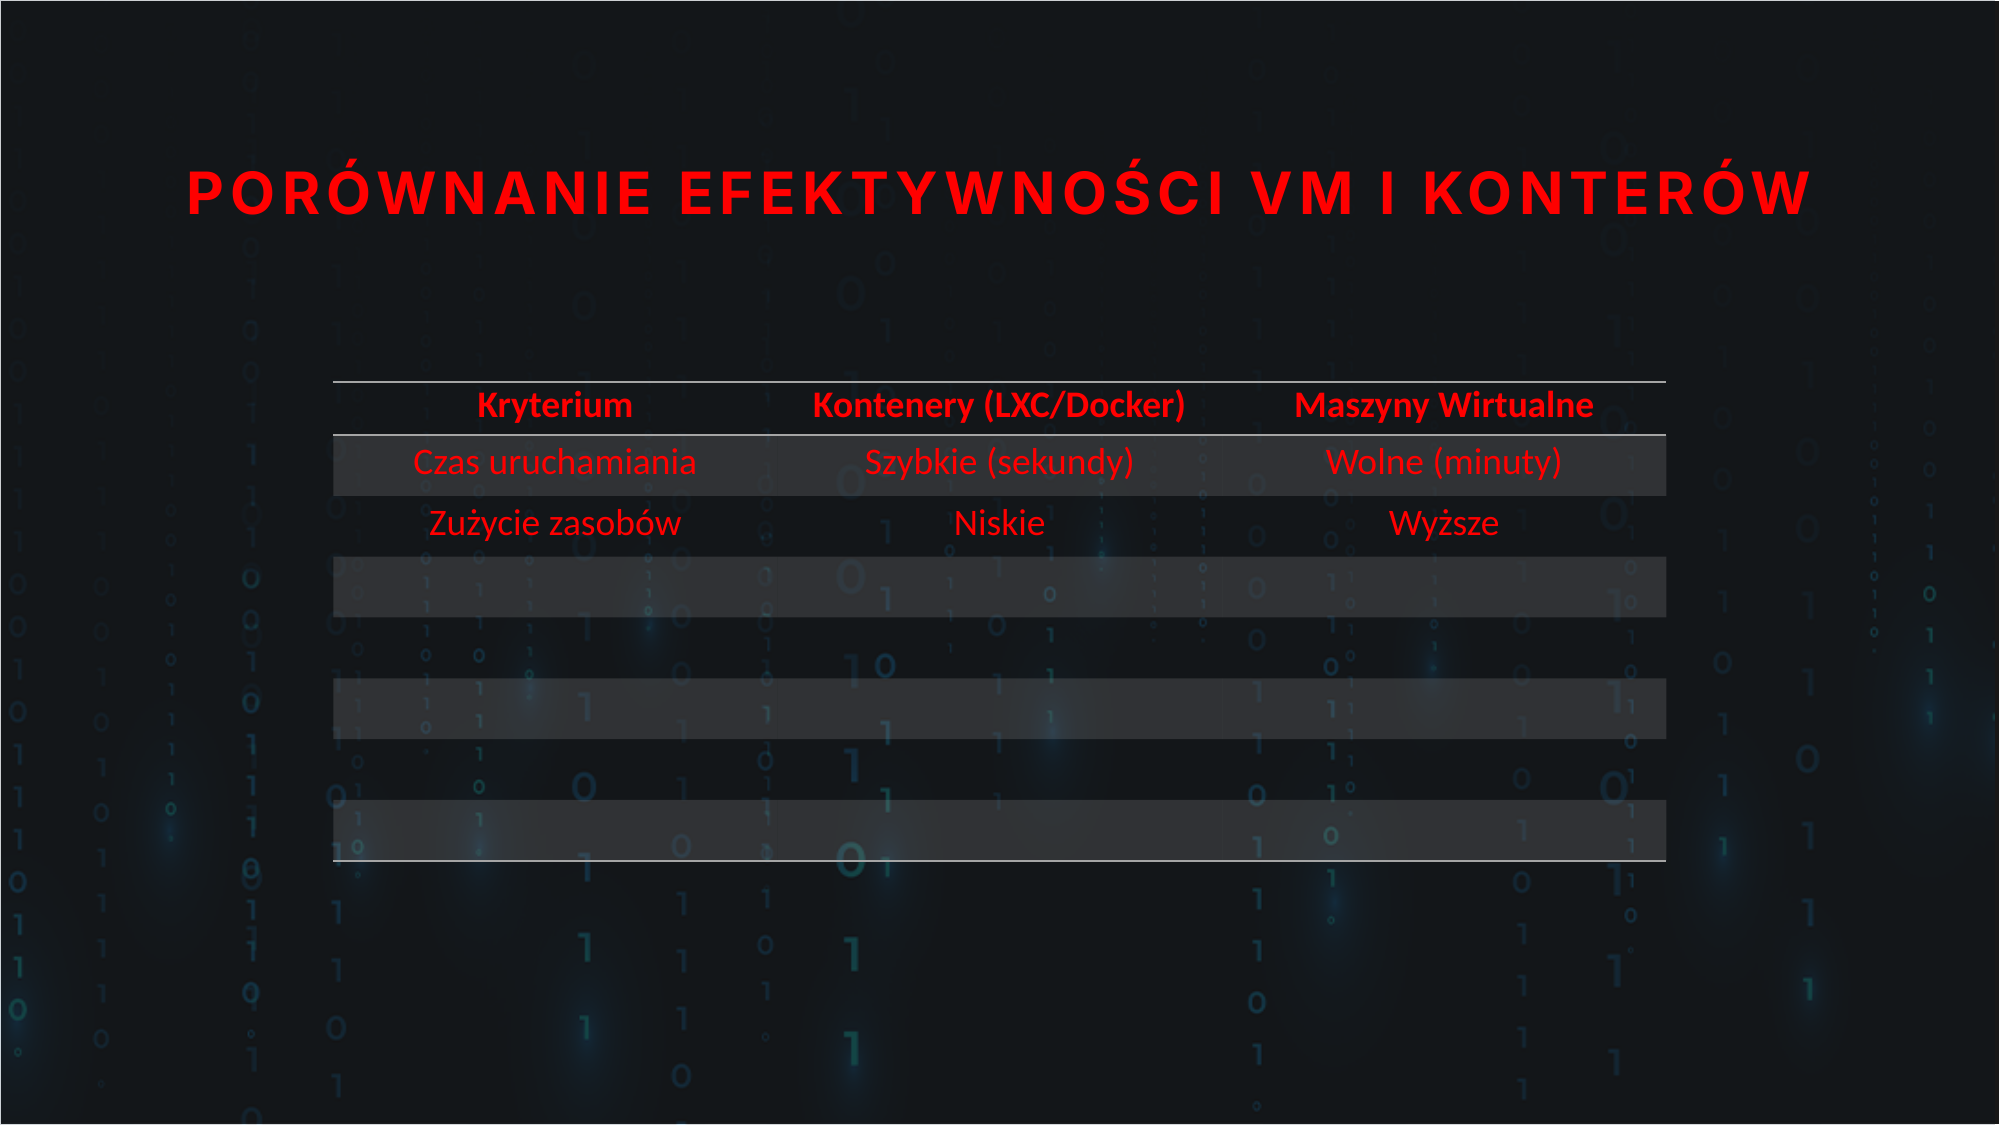

PORÓWNANIE EFEKTYWNOŚCI VM I KONTERÓW
| Kryterium | Kontenery (LXC/Docker) | Maszyny Wirtualne |
| --- | --- | --- |
| Czas uruchamiania | Szybkie (sekundy) | Wolne (minuty) |
| Zużycie zasobów | Niskie | Wyższe |
|  |  |  |
|  |  |  |
|  |  |  |
|  |  |  |
|  |  |  |